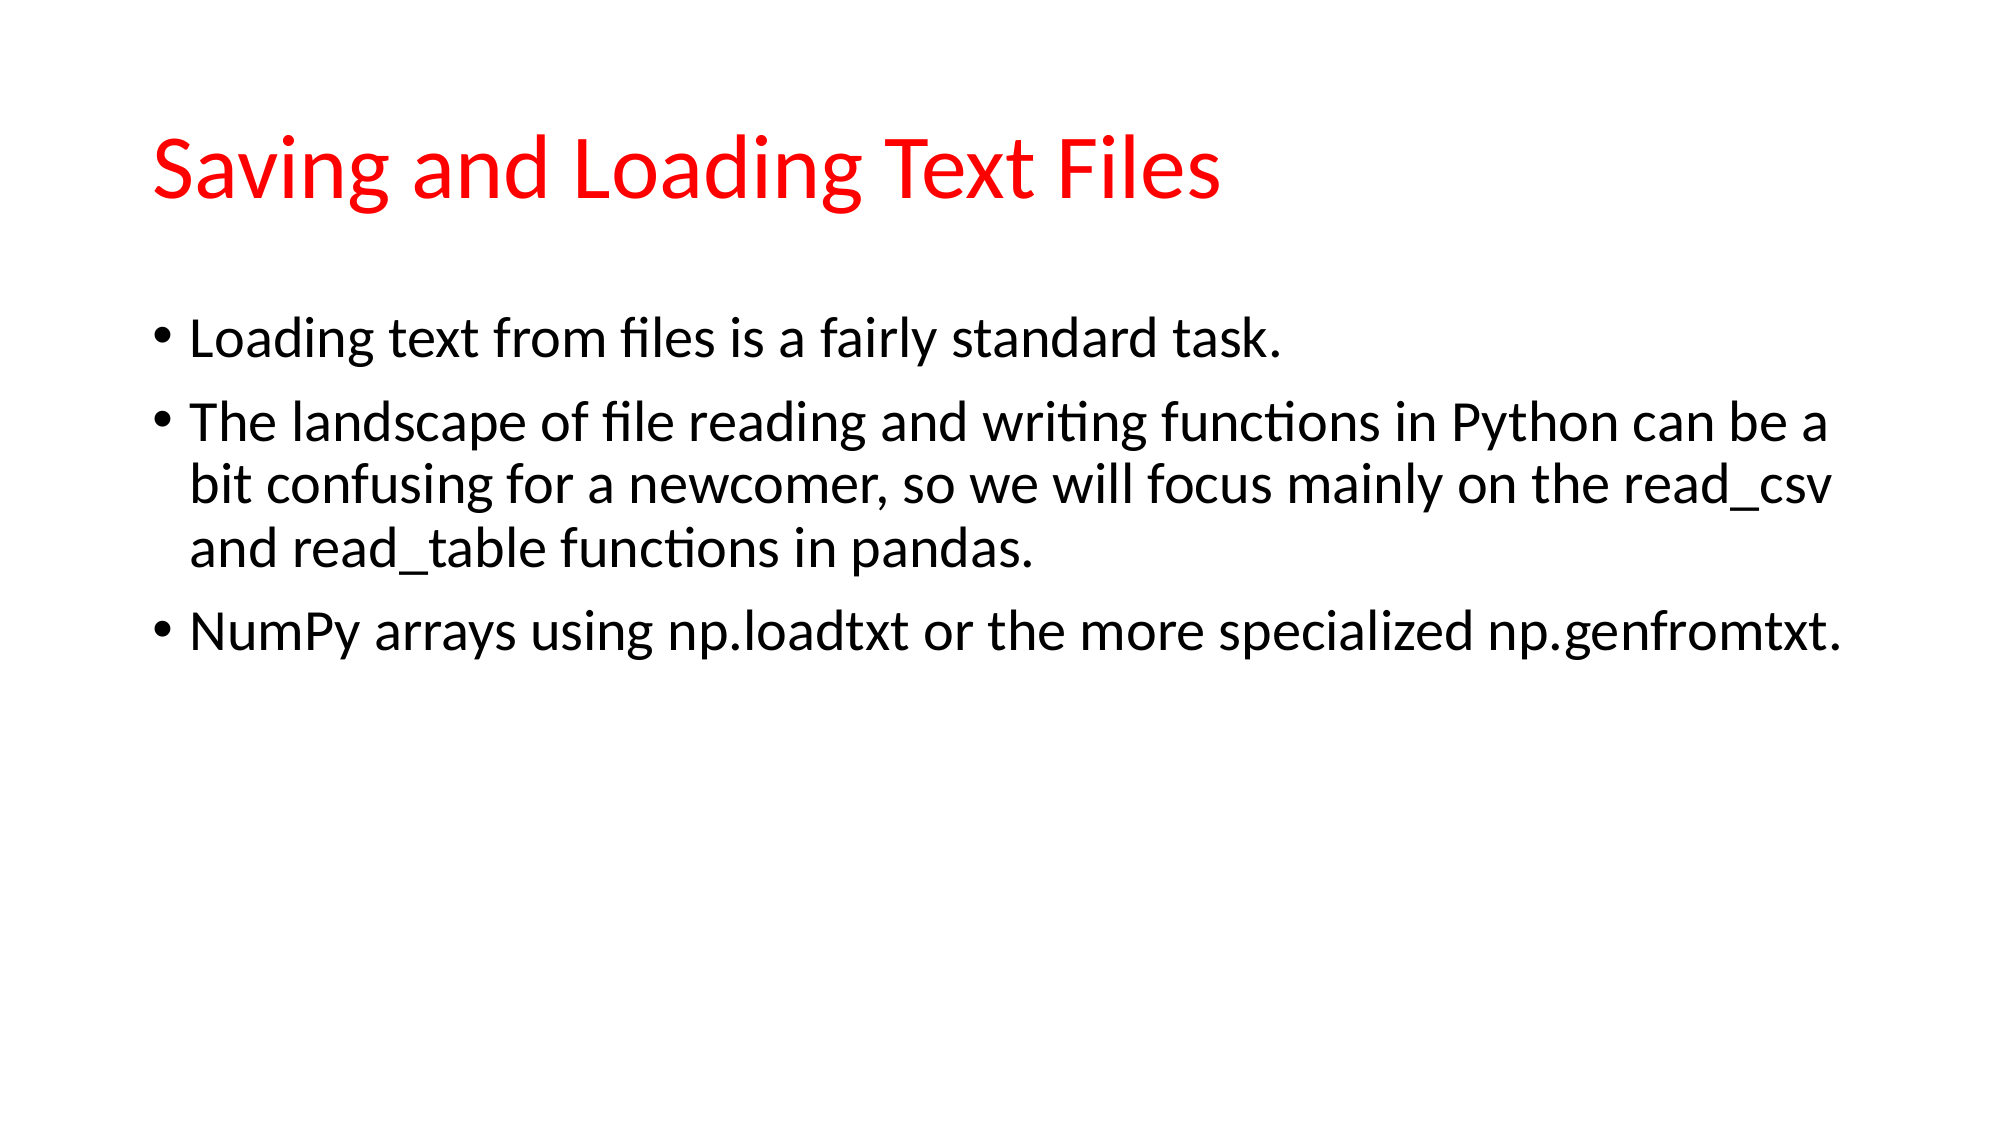

# Saving and Loading Text Files
Loading text from files is a fairly standard task.
The landscape of file reading and writing functions in Python can be a bit confusing for a newcomer, so we will focus mainly on the read_csv and read_table functions in pandas.
NumPy arrays using np.loadtxt or the more specialized np.genfromtxt.